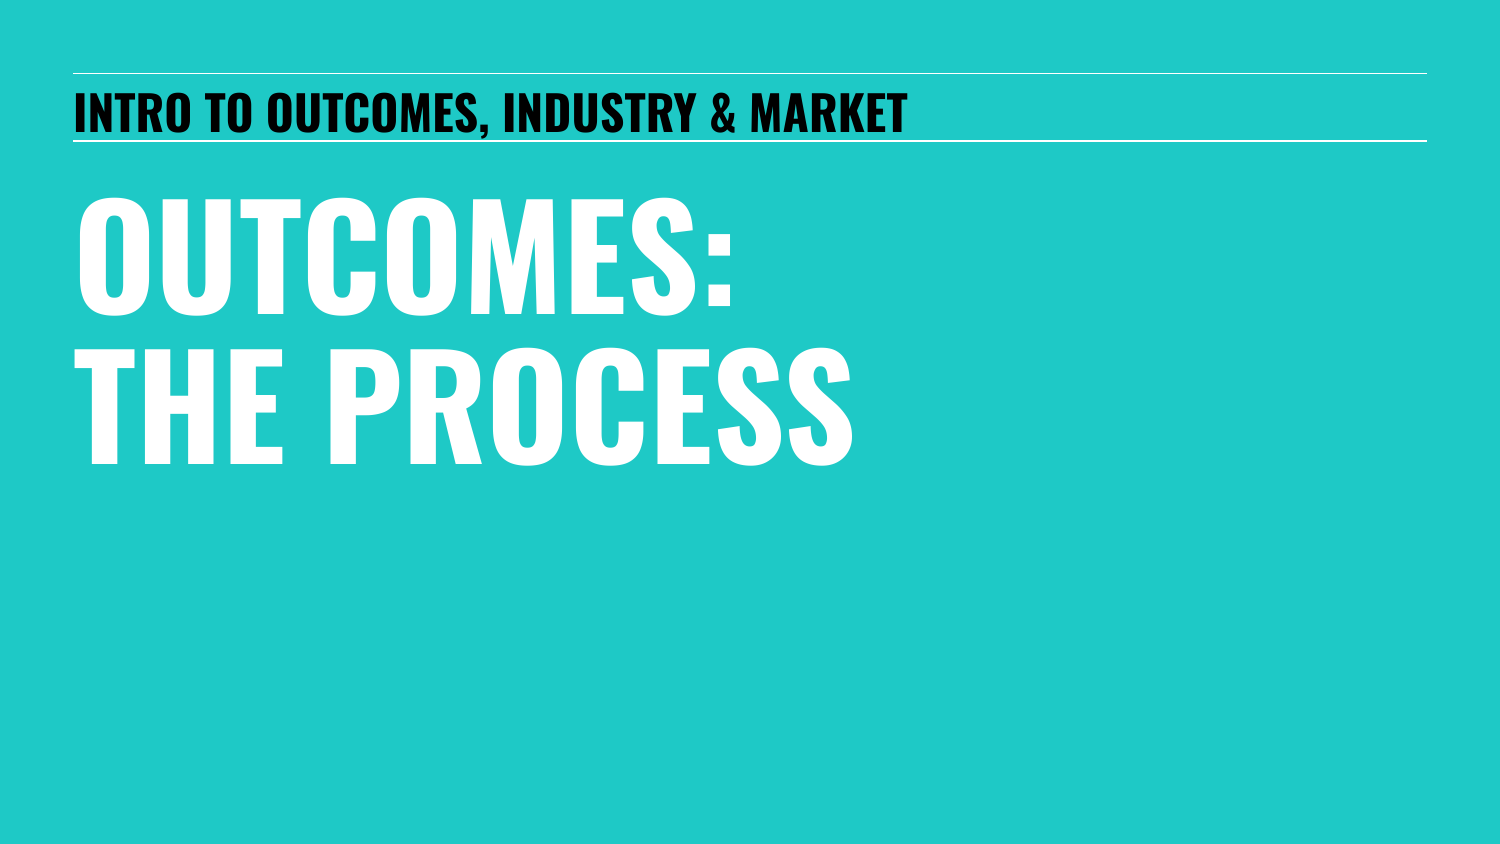

INTRO TO OUTCOMES, INDUSTRY & MARKET

OUTCOMES:
THE PROCESS